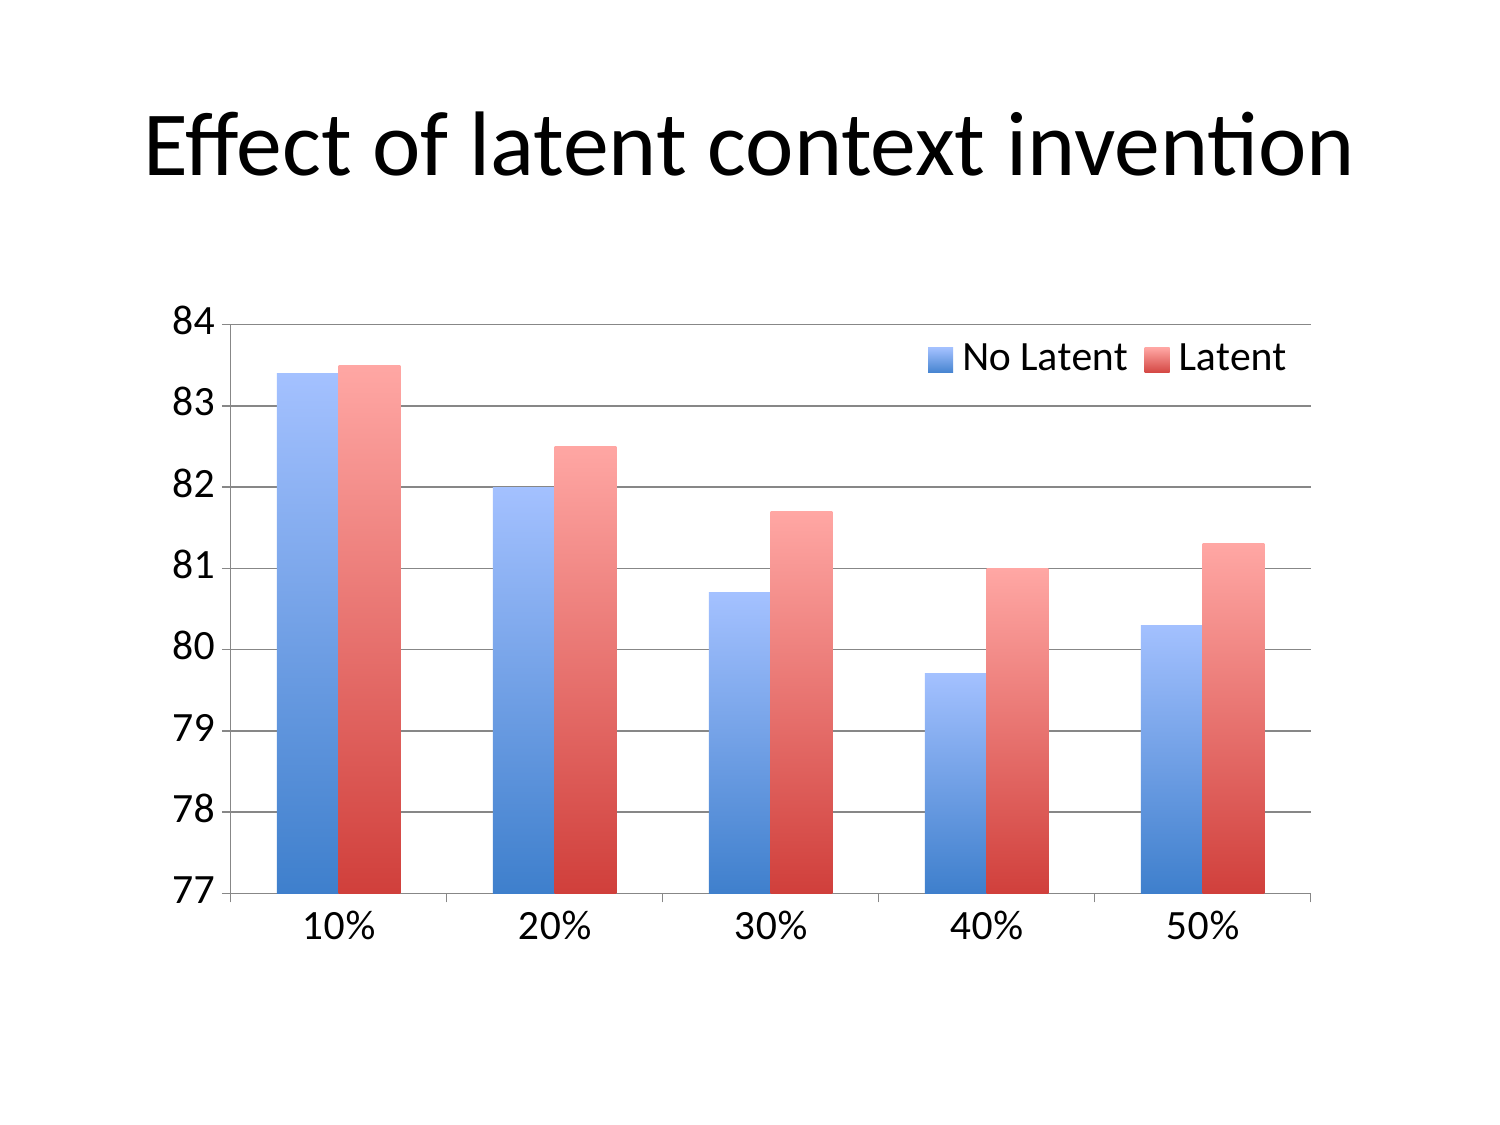

# Effect of latent context invention

### Chart

| Category | No Latent | Latent |
|---|---|---|
| 0.1 | 83.4 | 83.5 |
| 0.2 | 82.0 | 82.5 |
| 0.3 | 80.7 | 81.7 |
| 0.4 | 79.7 | 81.0 |
| 0.5 | 80.3 | 81.3 |